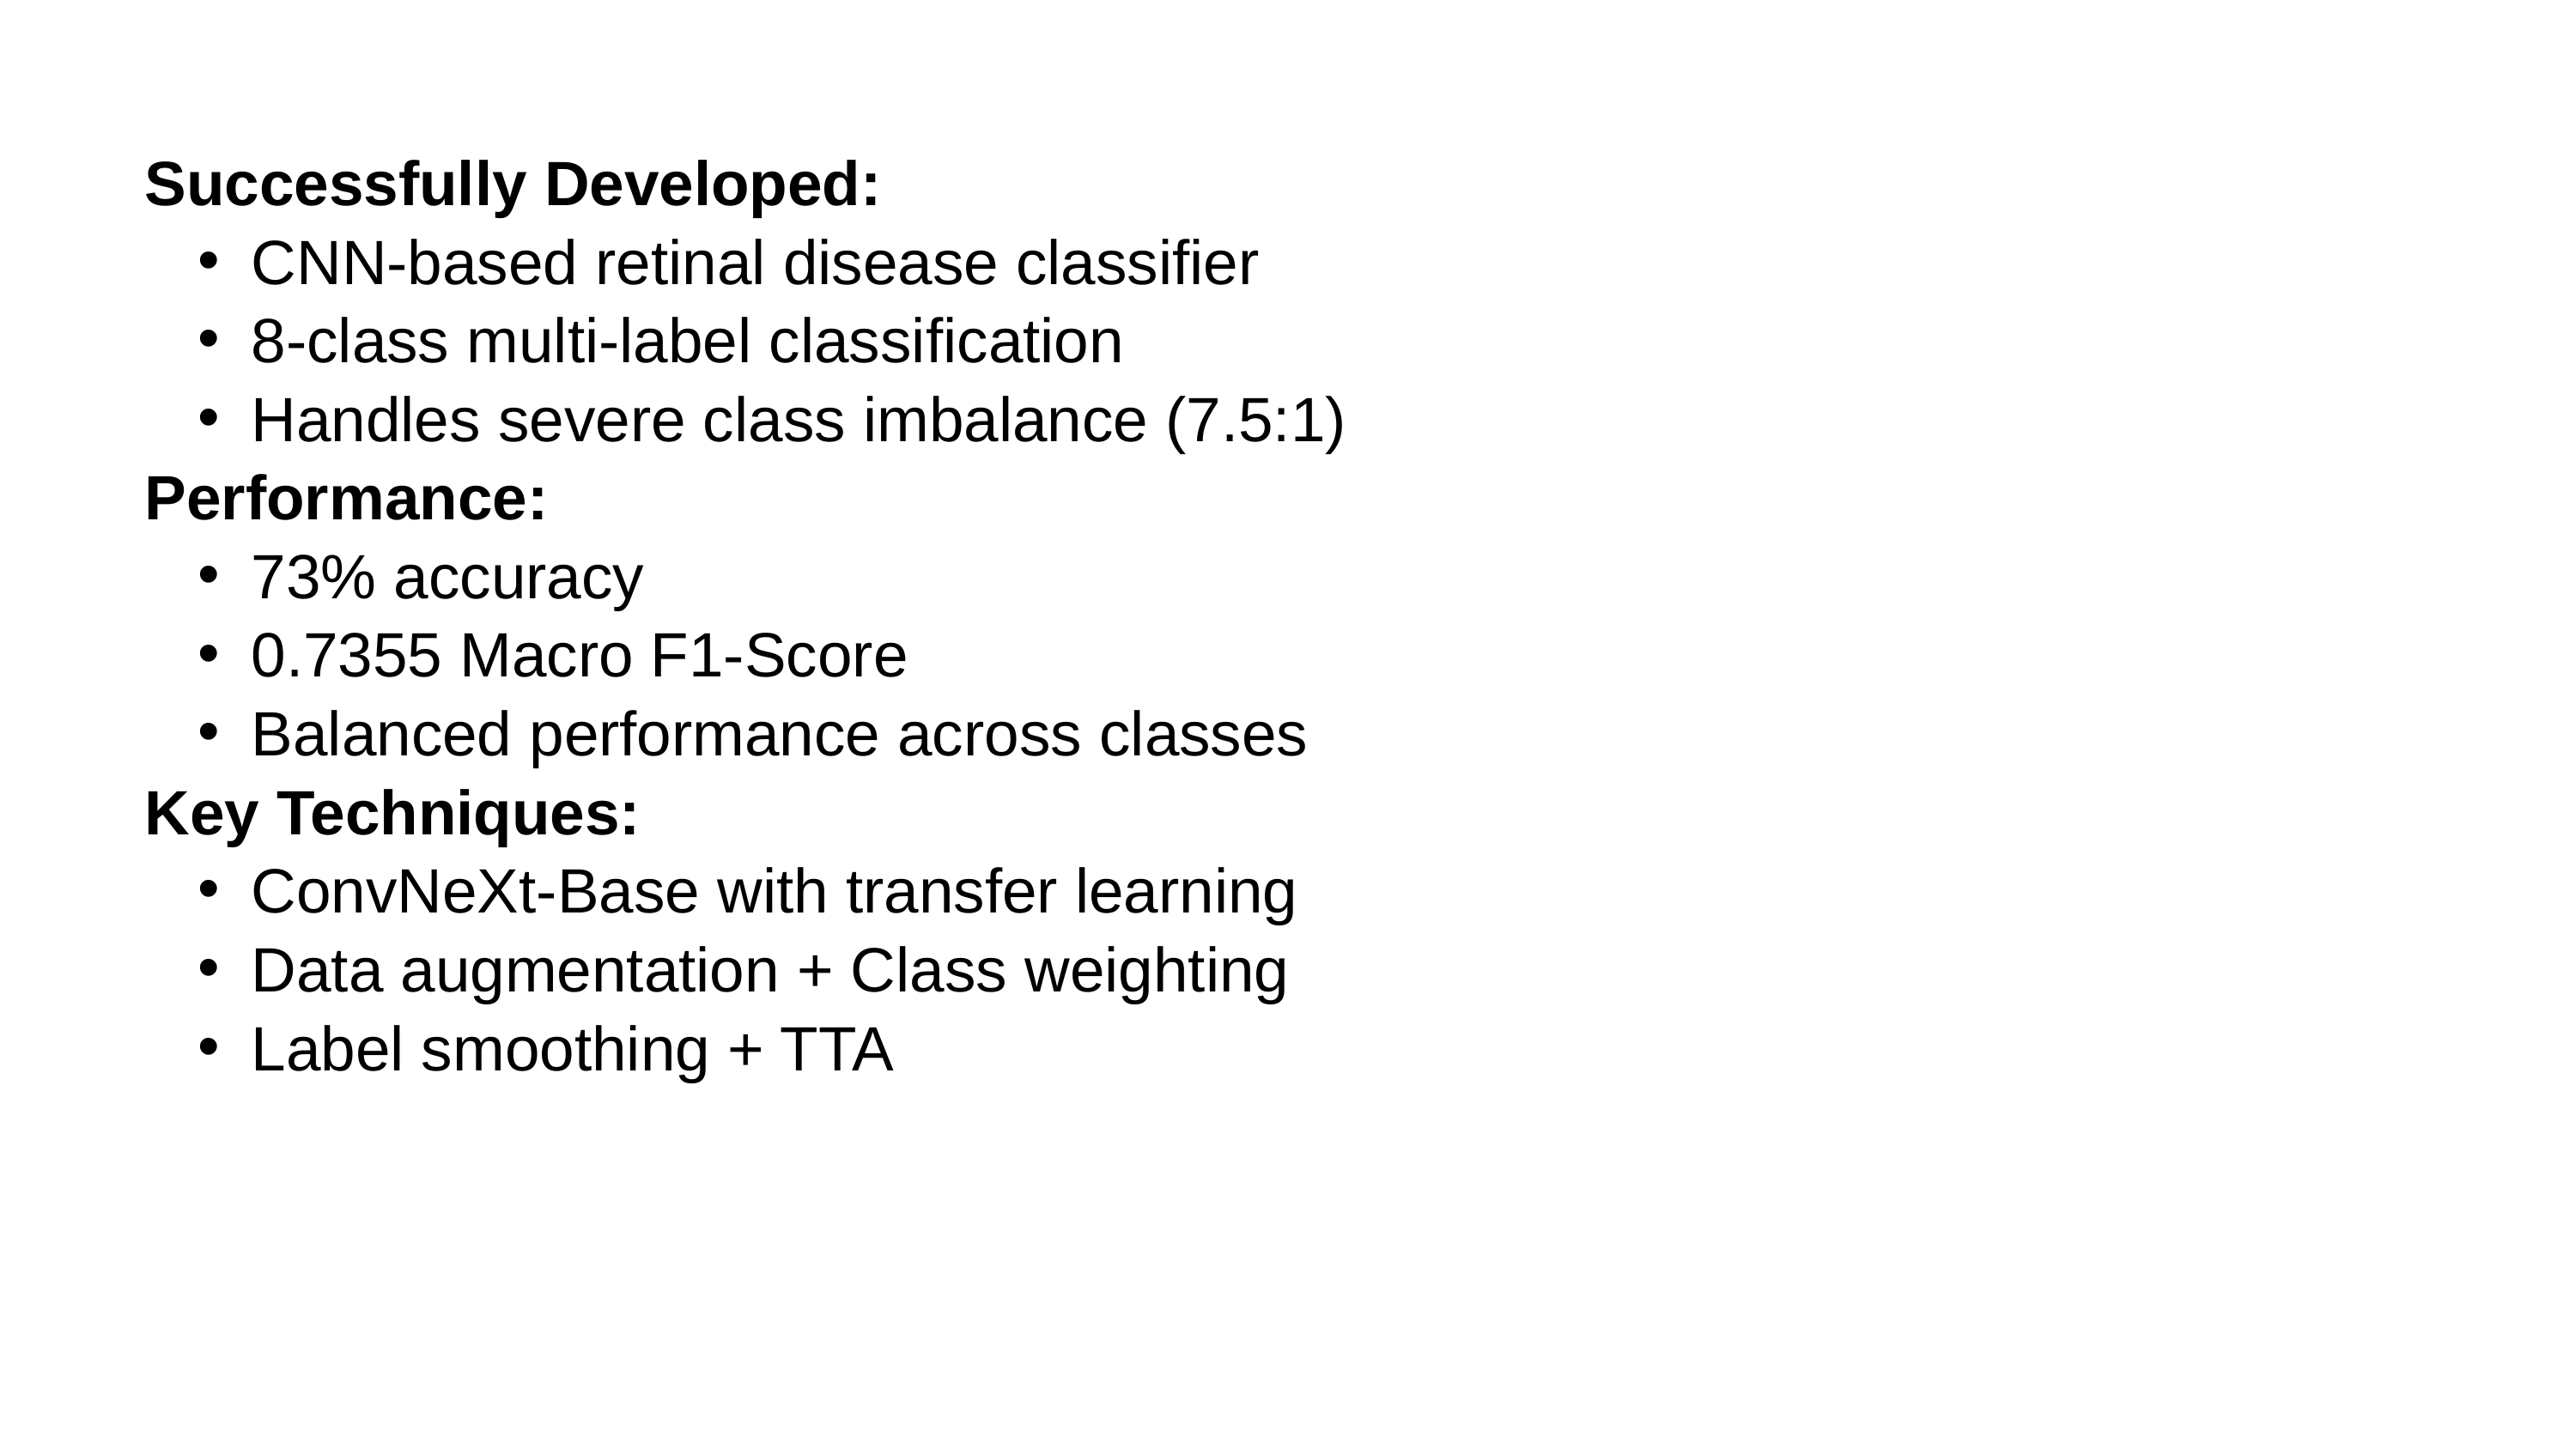

Successfully Developed:
CNN-based retinal disease classifier
8-class multi-label classification
Handles severe class imbalance (7.5:1)
Performance:
73% accuracy
0.7355 Macro F1-Score
Balanced performance across classes
Key Techniques:
ConvNeXt-Base with transfer learning
Data augmentation + Class weighting
Label smoothing + TTA